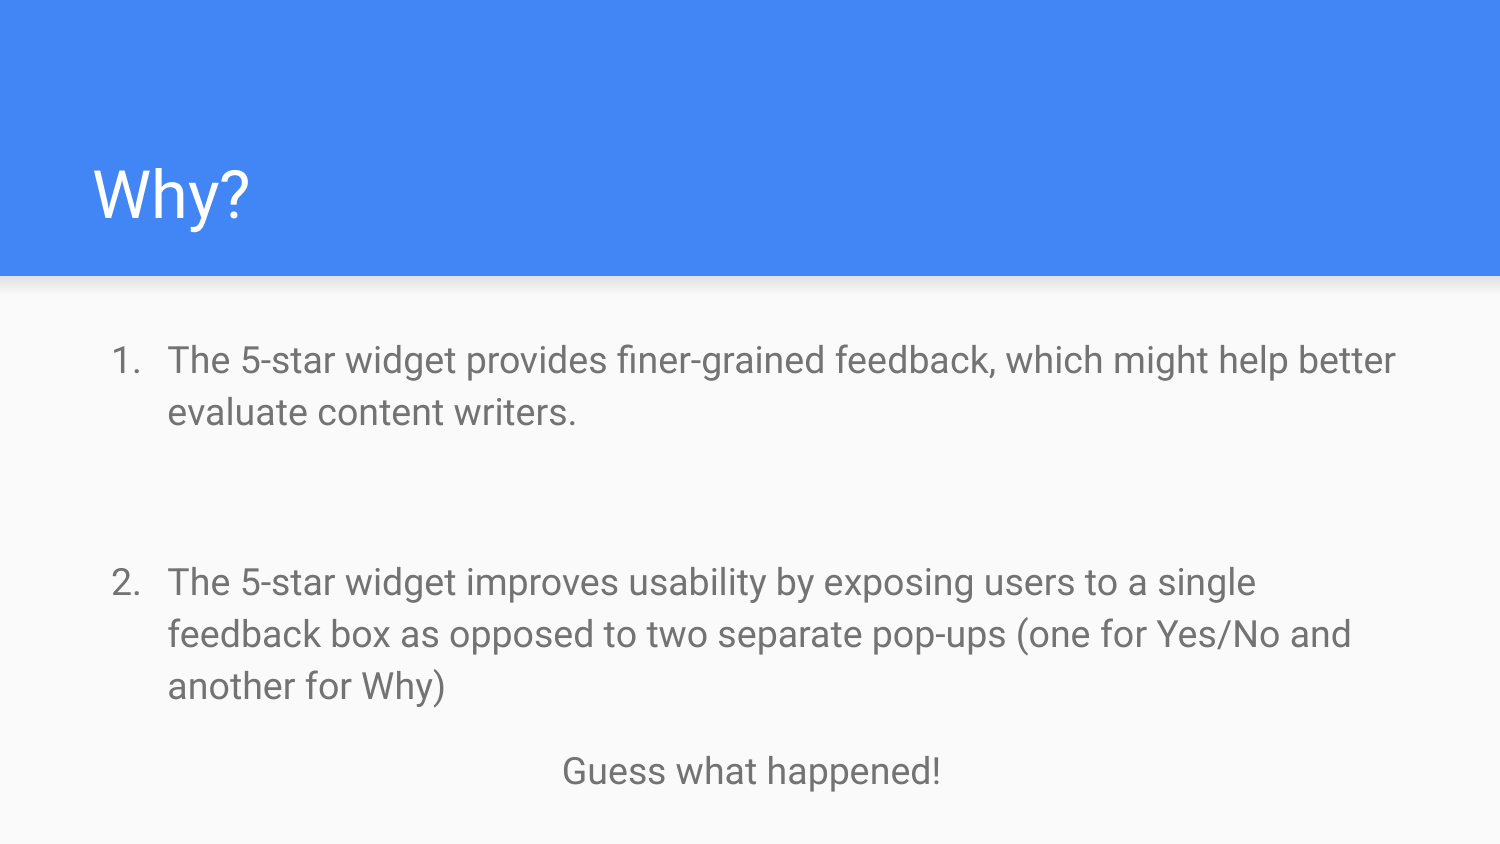

# Why?
The 5-star widget provides finer-grained feedback, which might help better evaluate content writers.

The 5-star widget improves usability by exposing users to a single feedback box as opposed to two separate pop-ups (one for Yes/No and another for Why)
Guess what happened!